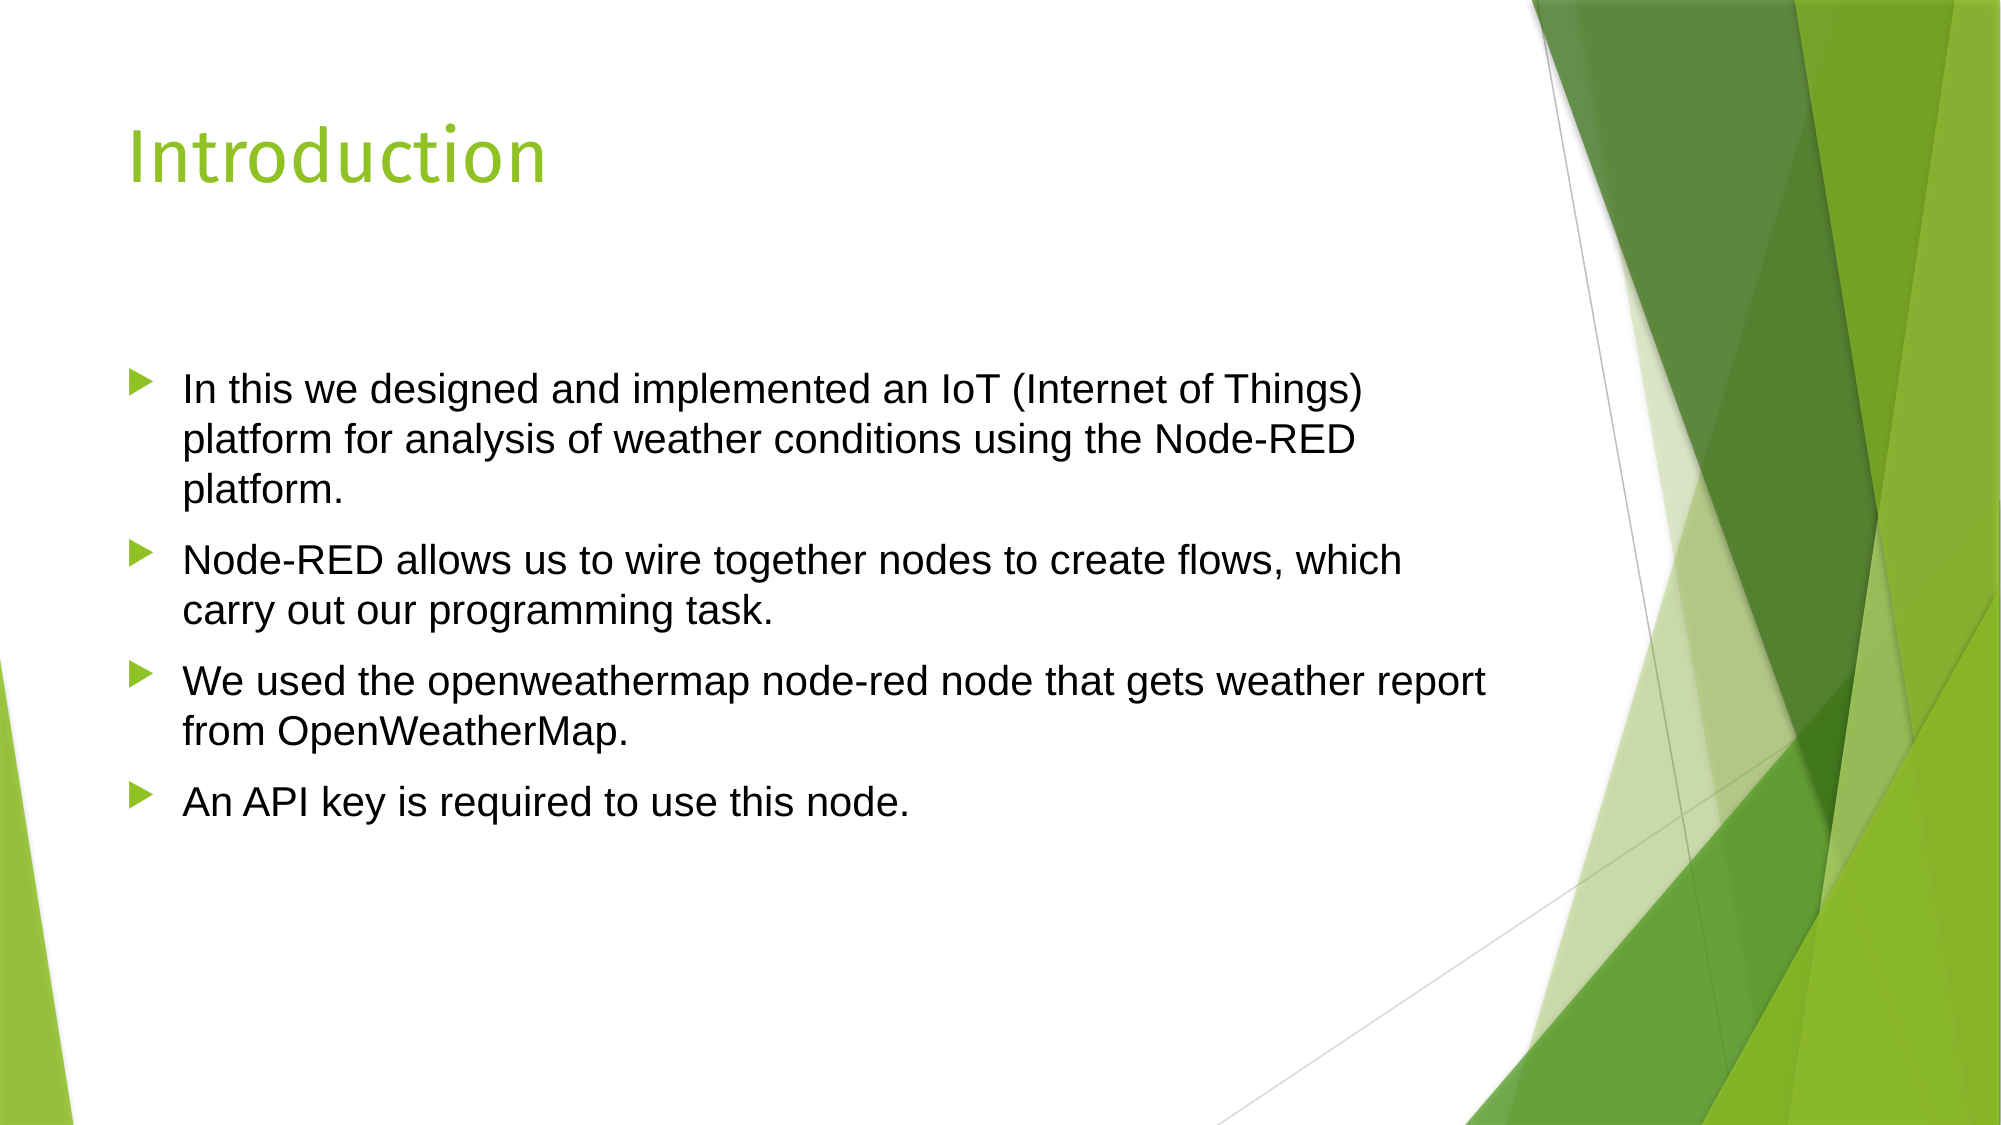

# Introduction
In this we designed and implemented an IoT (Internet of Things) platform for analysis of weather conditions using the Node-RED platform.
Node-RED allows us to wire together nodes to create flows, which carry out our programming task.
We used the openweathermap node-red node that gets weather report from OpenWeatherMap.
An API key is required to use this node.